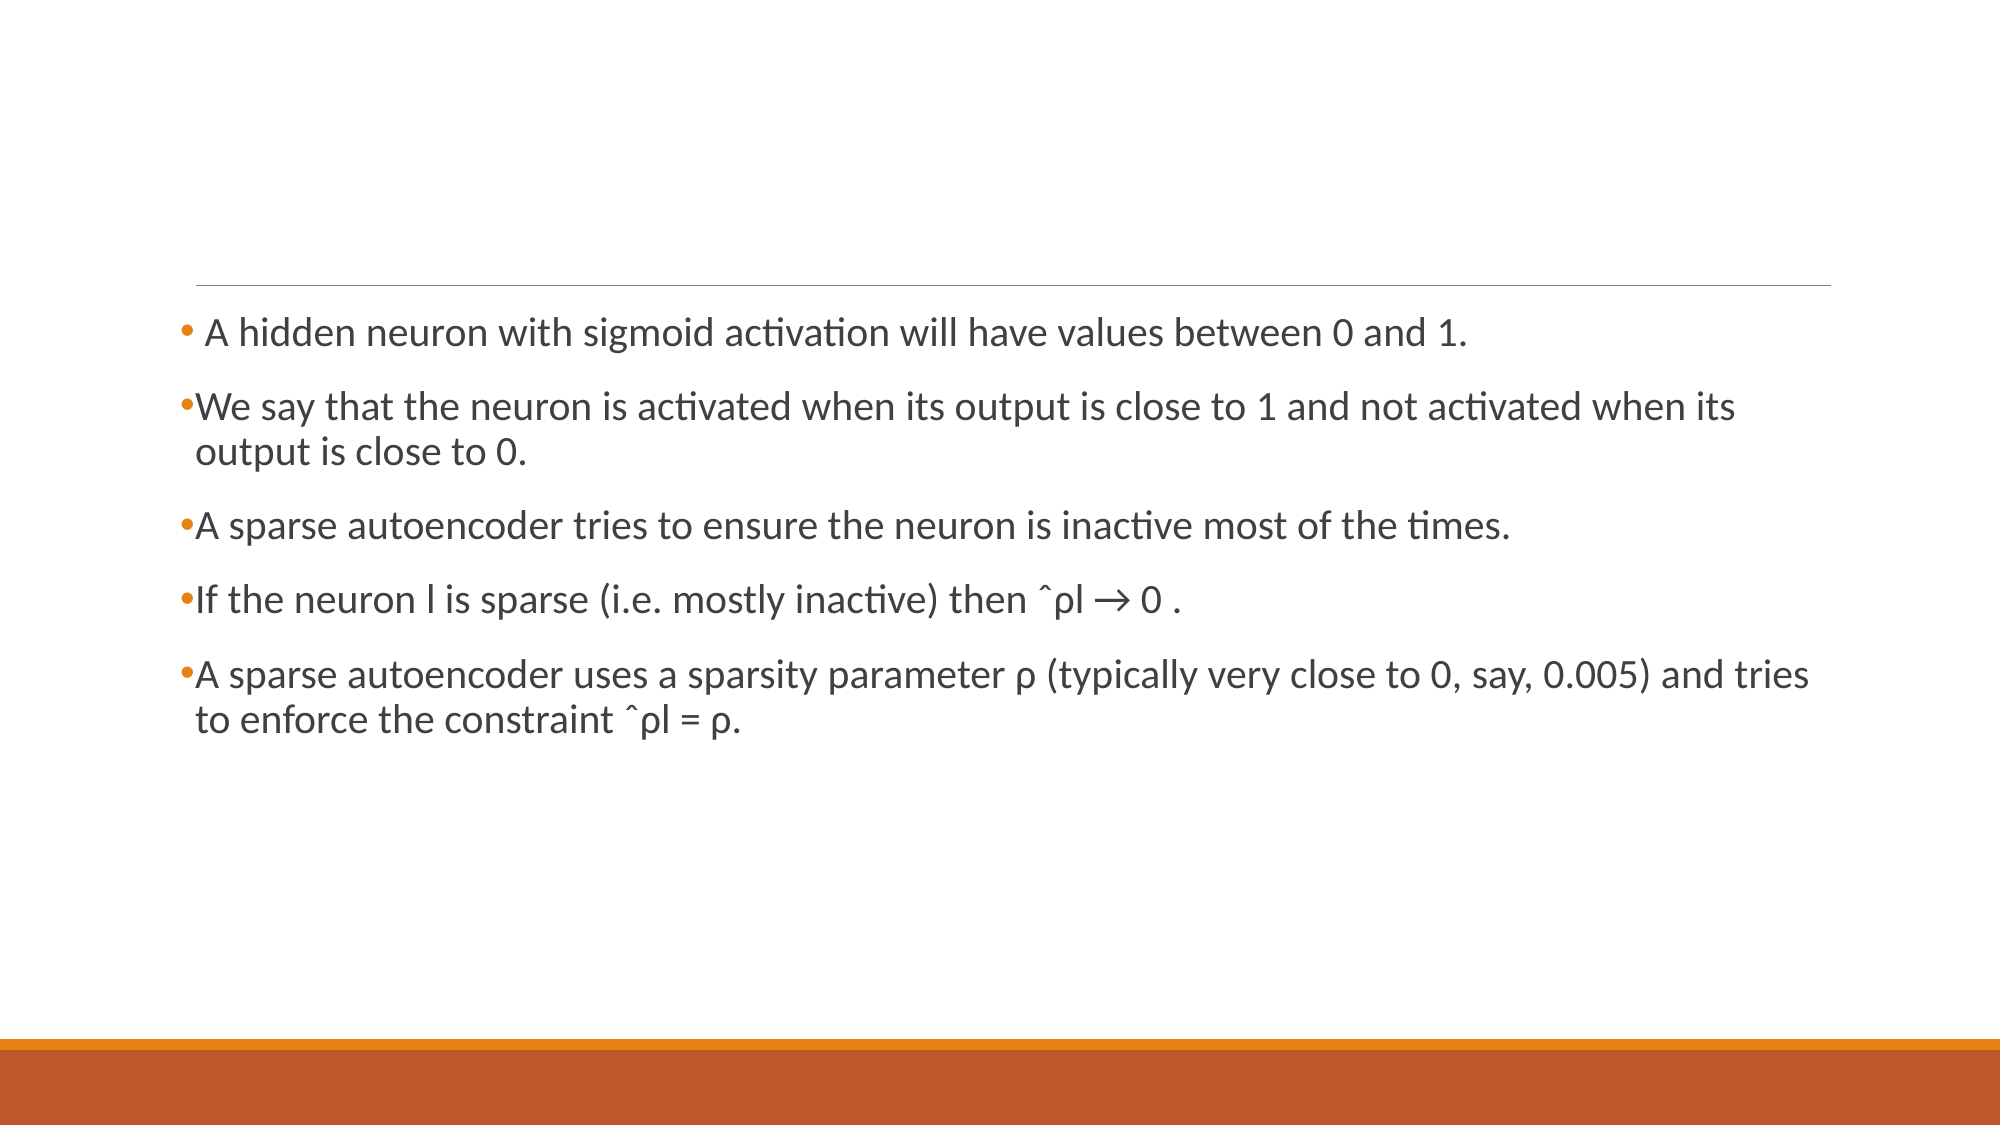

A hidden neuron with sigmoid activation will have values between 0 and 1.
We say that the neuron is activated when its output is close to 1 and not activated when its output is close to 0.
A sparse autoencoder tries to ensure the neuron is inactive most of the times.
If the neuron l is sparse (i.e. mostly inactive) then ˆρl → 0 .
A sparse autoencoder uses a sparsity parameter ρ (typically very close to 0, say, 0.005) and tries to enforce the constraint ˆρl = ρ.